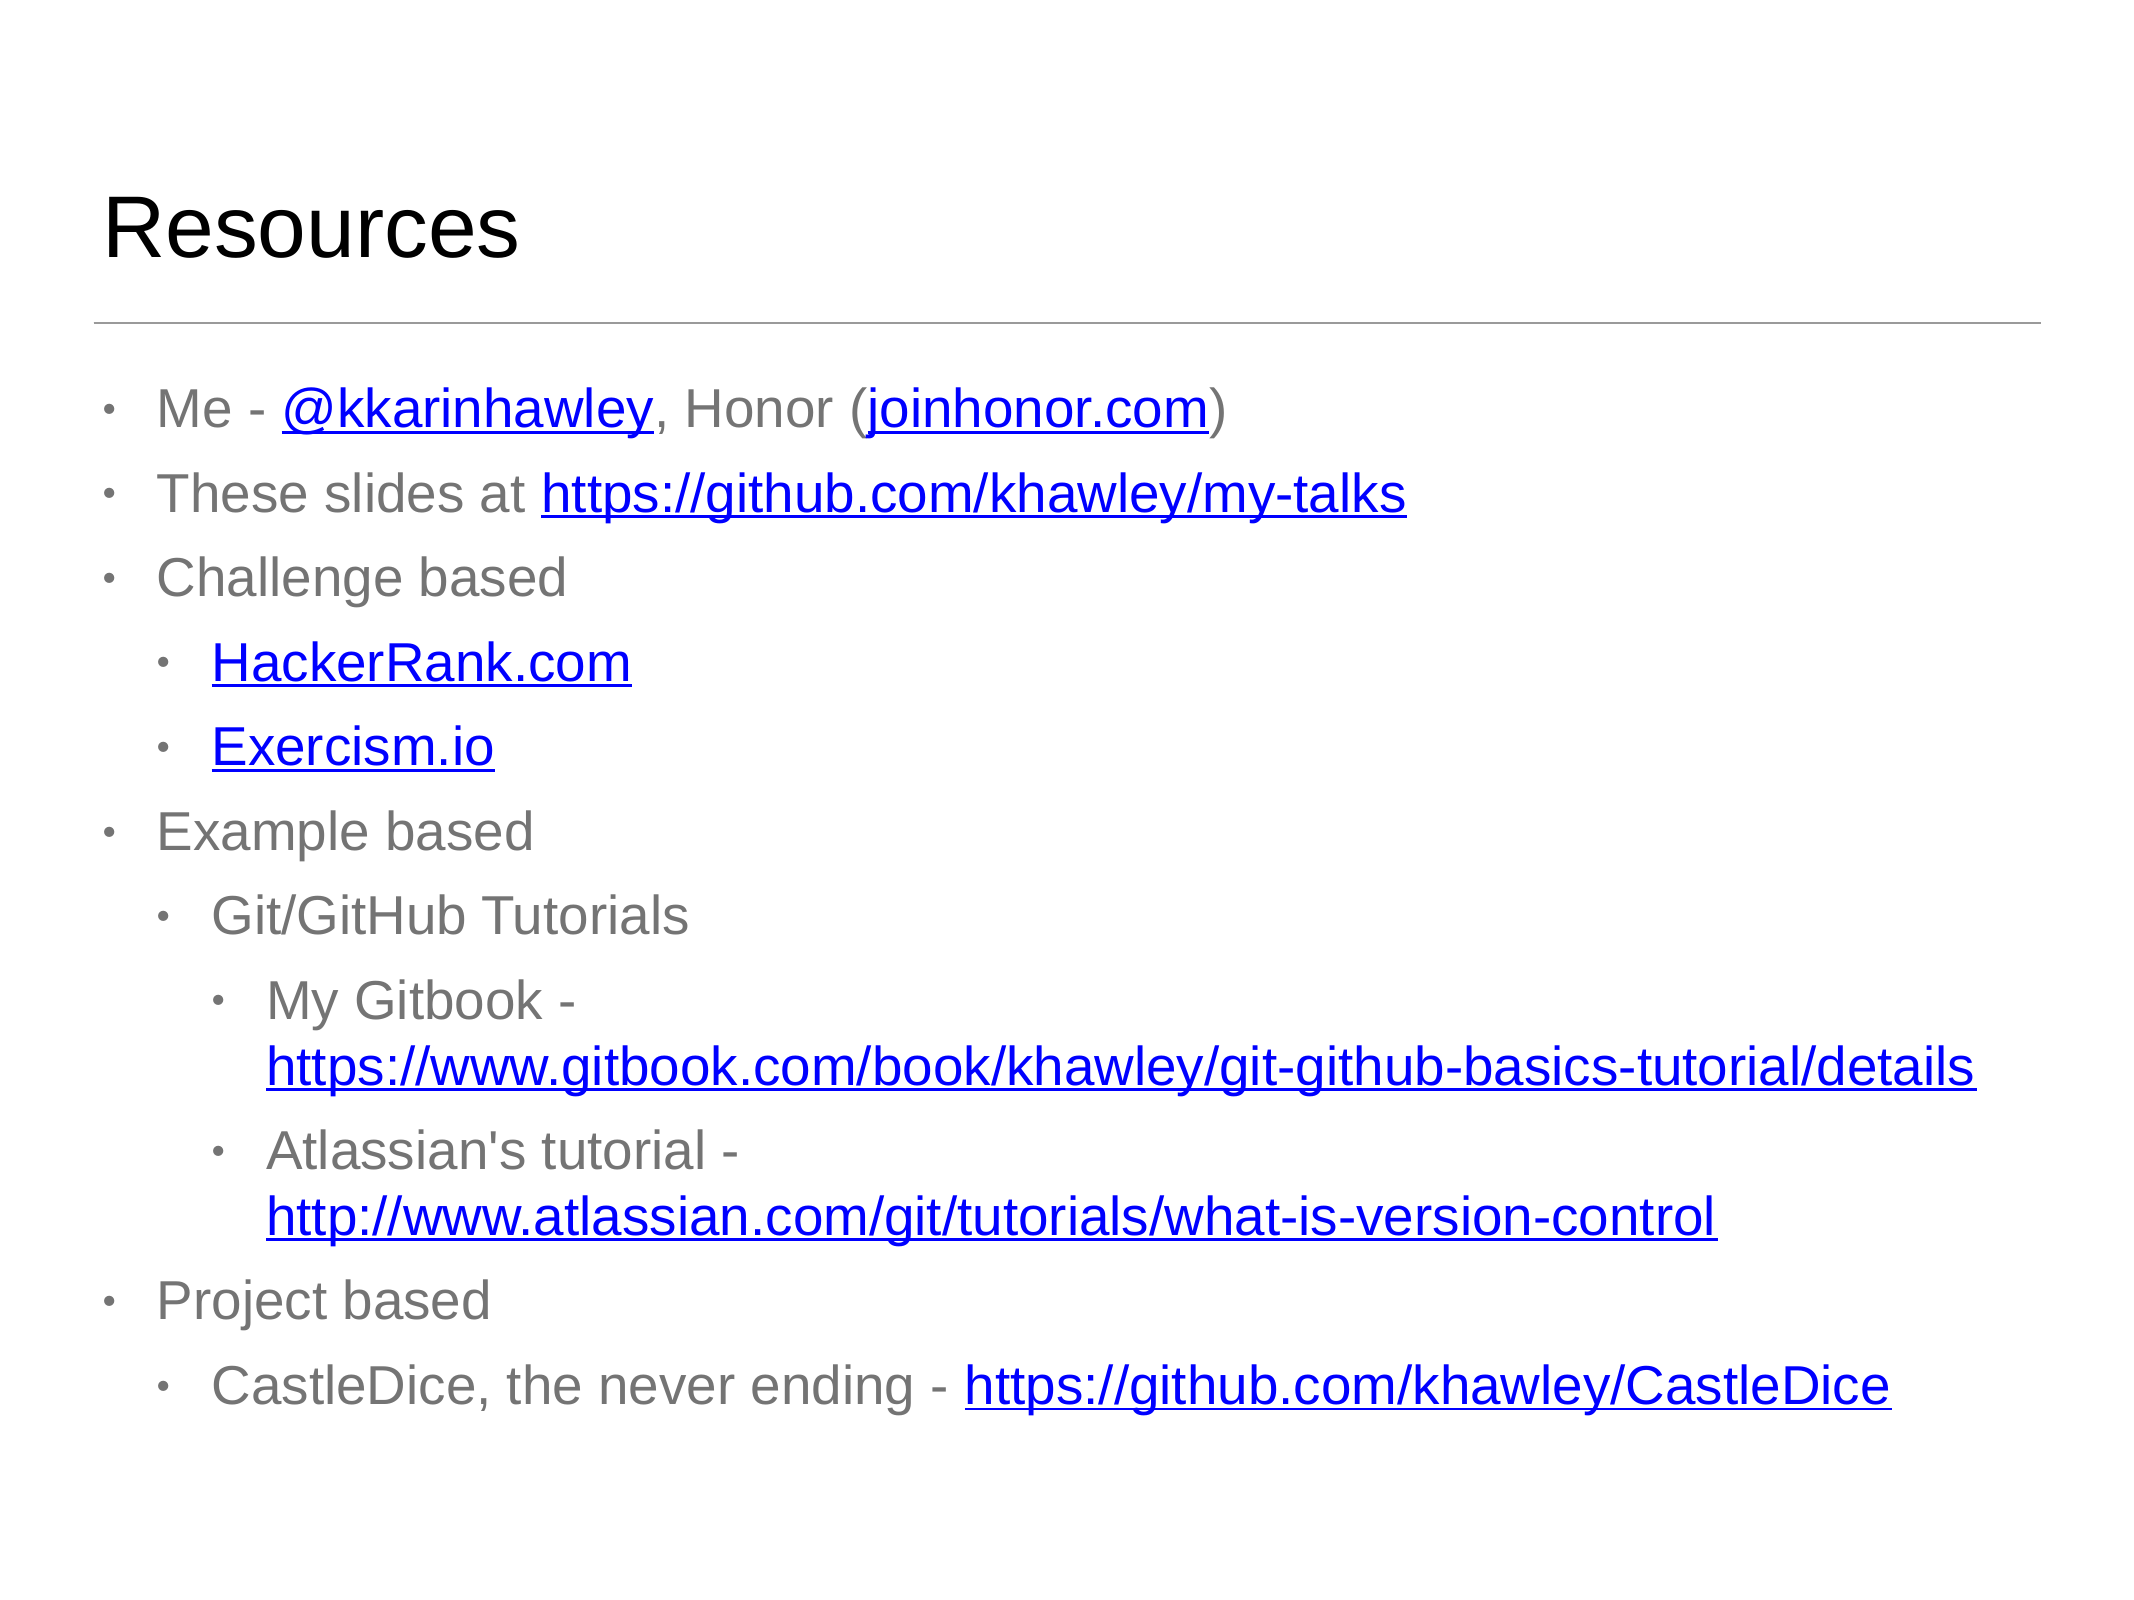

# Resources

Me - @kkarinhawley, Honor (joinhonor.com)
These slides at https://github.com/khawley/my-talks
Challenge based
HackerRank.com
Exercism.io
Example based
Git/GitHub Tutorials
My Gitbook -
https://www.gitbook.com/book/khawley/git-github-basics-tutorial/details
Atlassian's tutorial -
http://www.atlassian.com/git/tutorials/what-is-version-control
Project based
CastleDice, the never ending - https://github.com/khawley/CastleDice
53